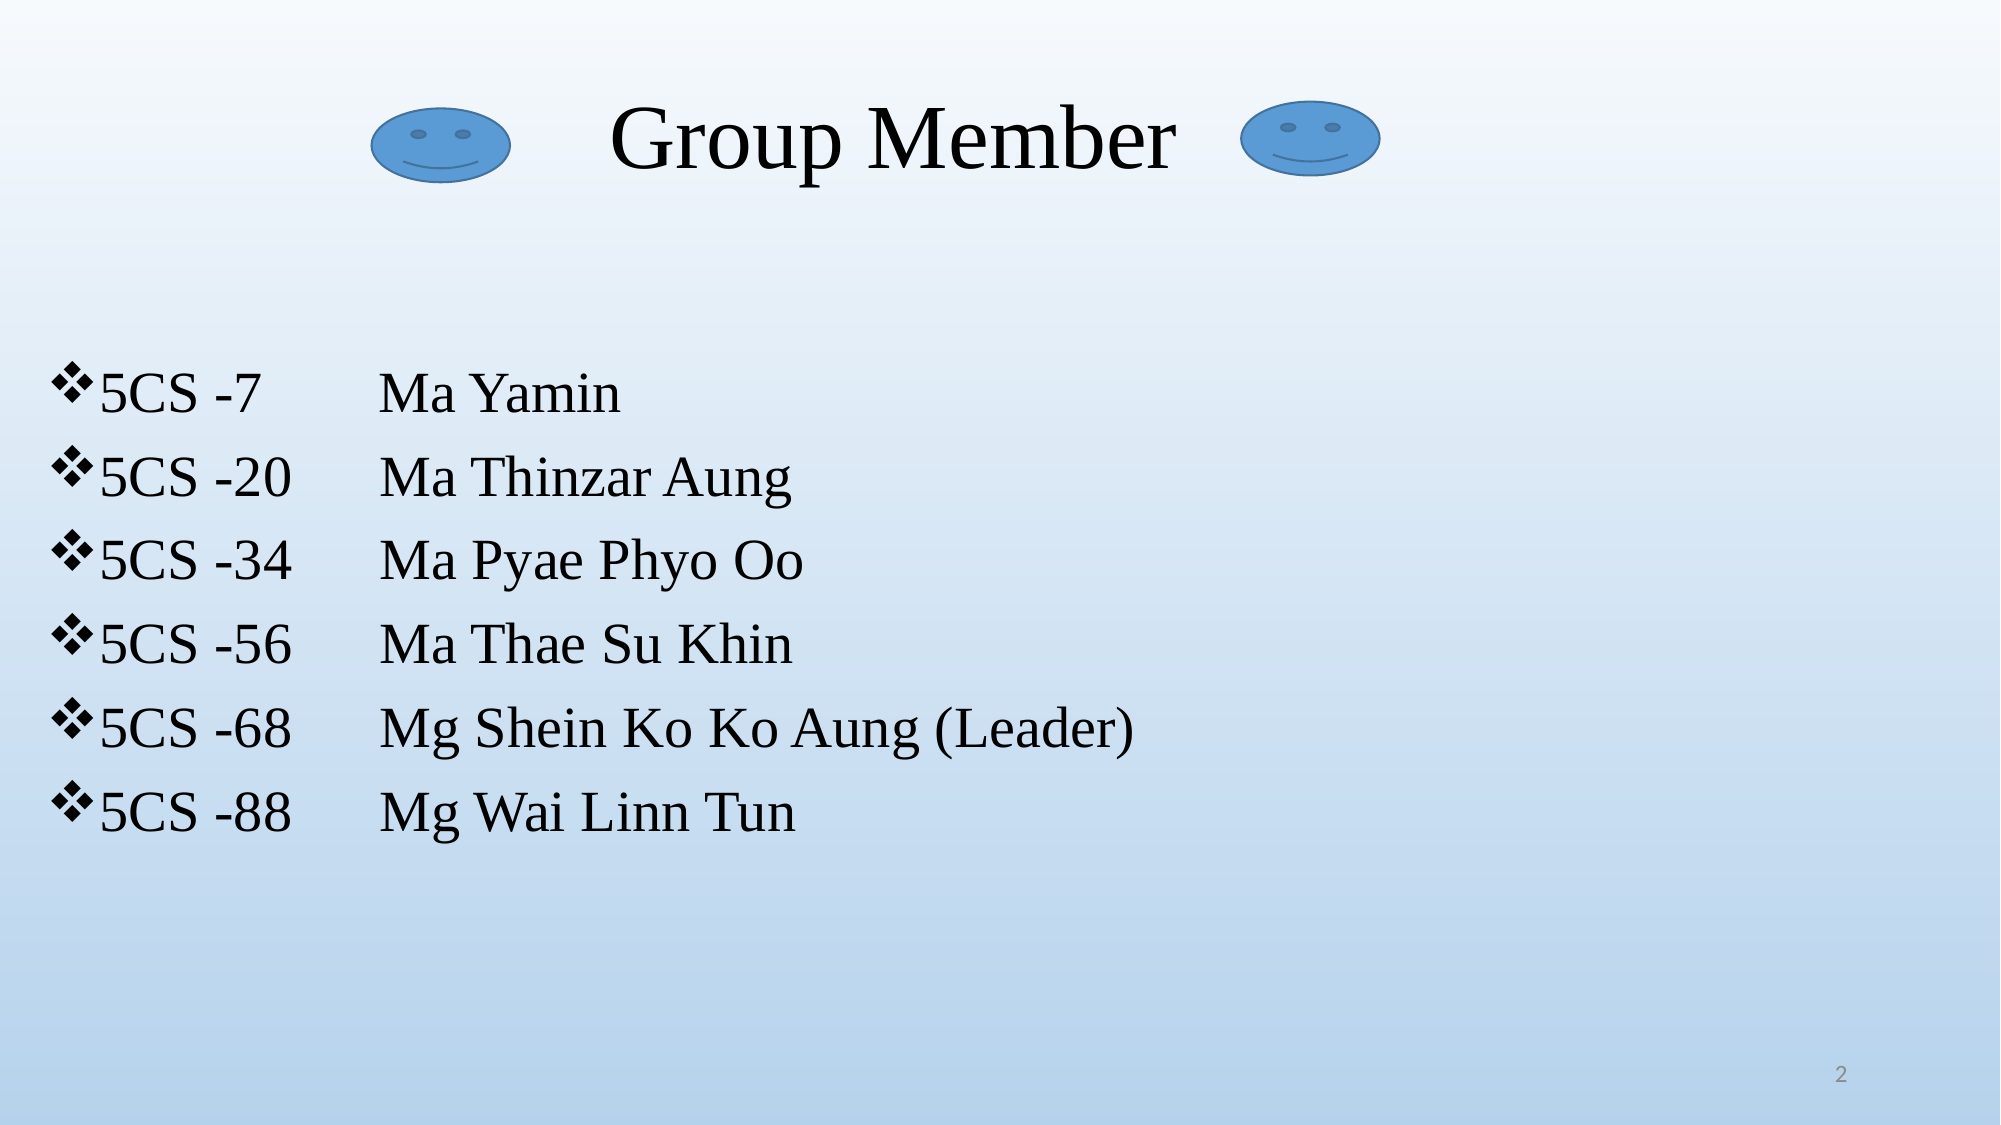

# Group Member

5CS -7        Ma Yamin
5CS -20      Ma Thinzar Aung
5CS -34      Ma Pyae Phyo Oo
5CS -56      Ma Thae Su Khin
5CS -68      Mg Shein Ko Ko Aung (Leader)
5CS -88      Mg Wai Linn Tun

2